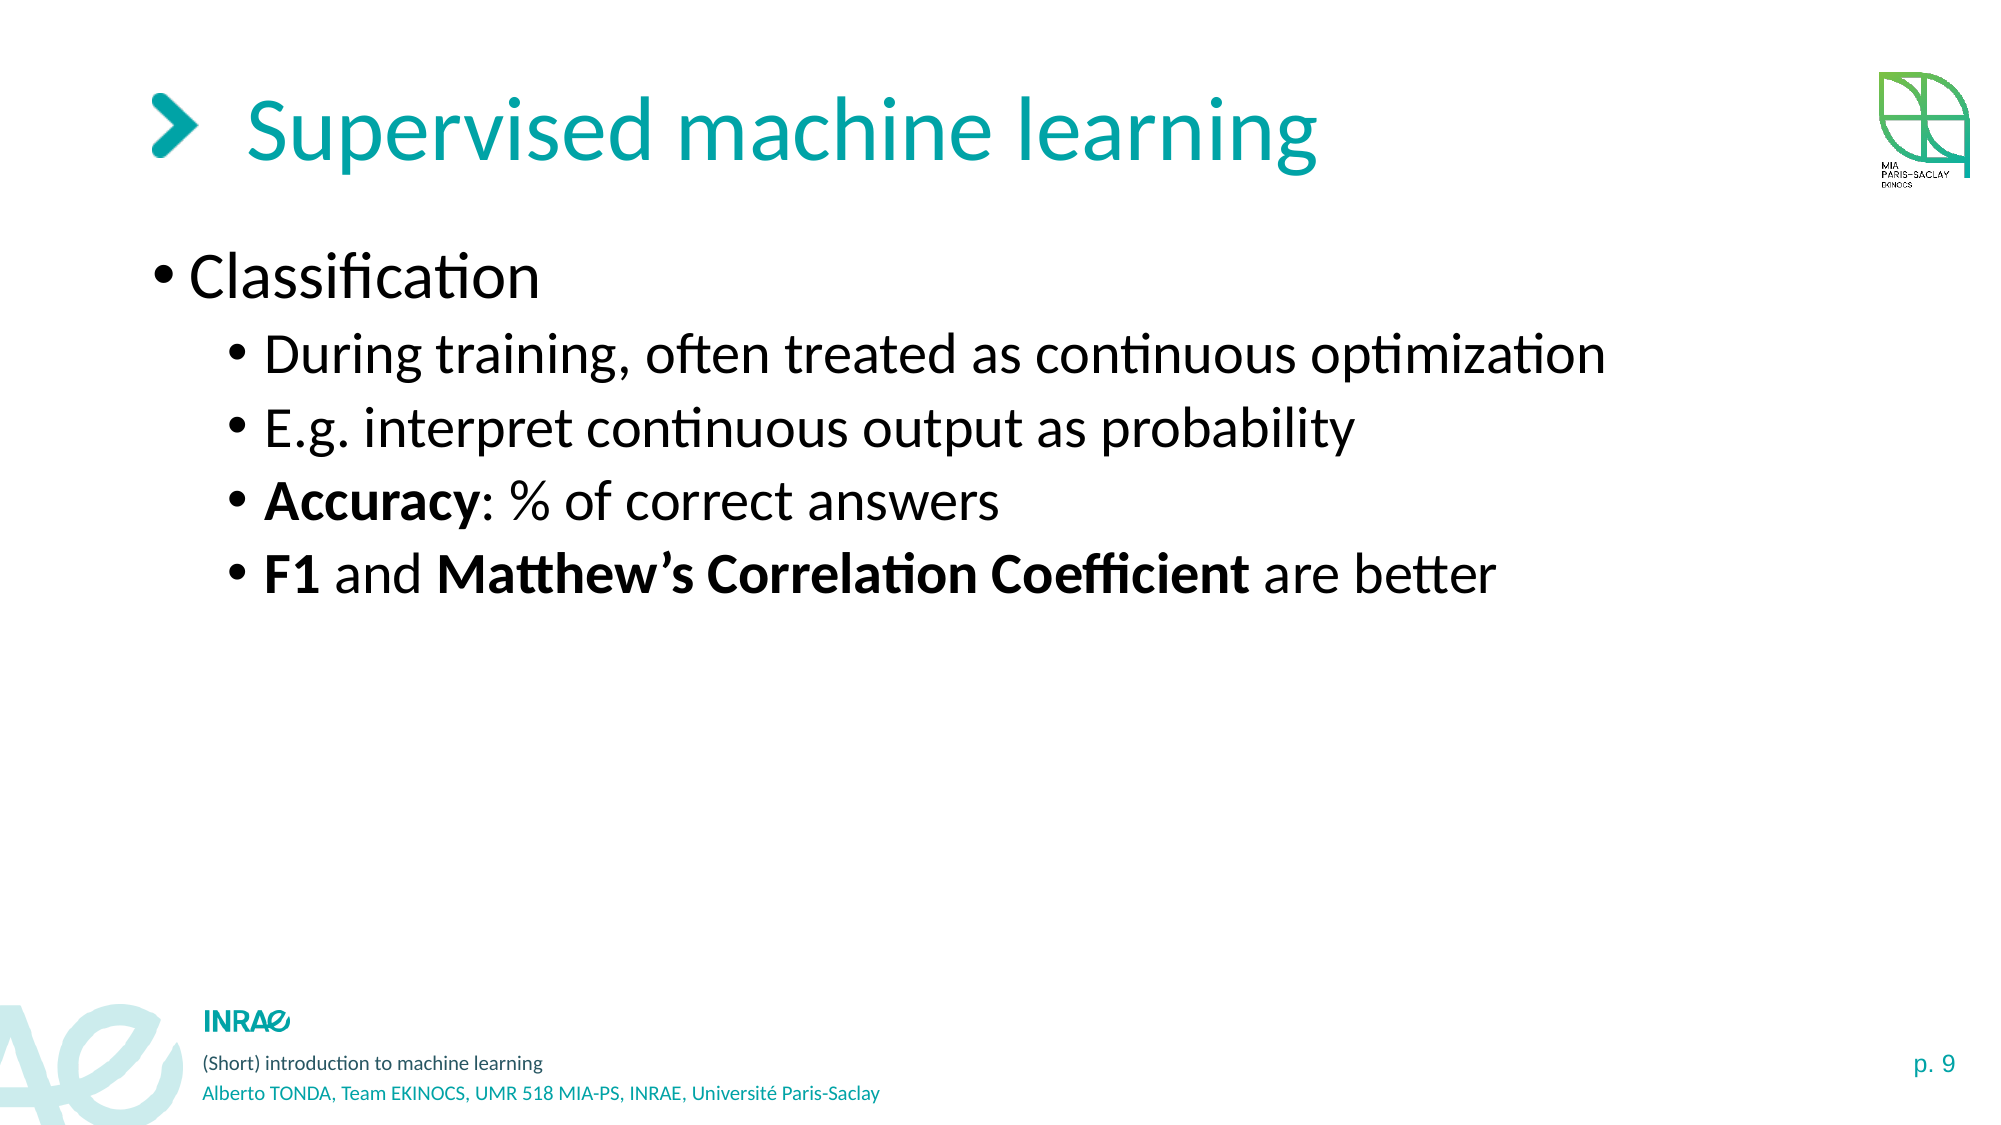

# Supervised machine learning
Classification
During training, often treated as continuous optimization
E.g. interpret continuous output as probability
Accuracy: % of correct answers
F1 and Matthew’s Correlation Coefficient are better